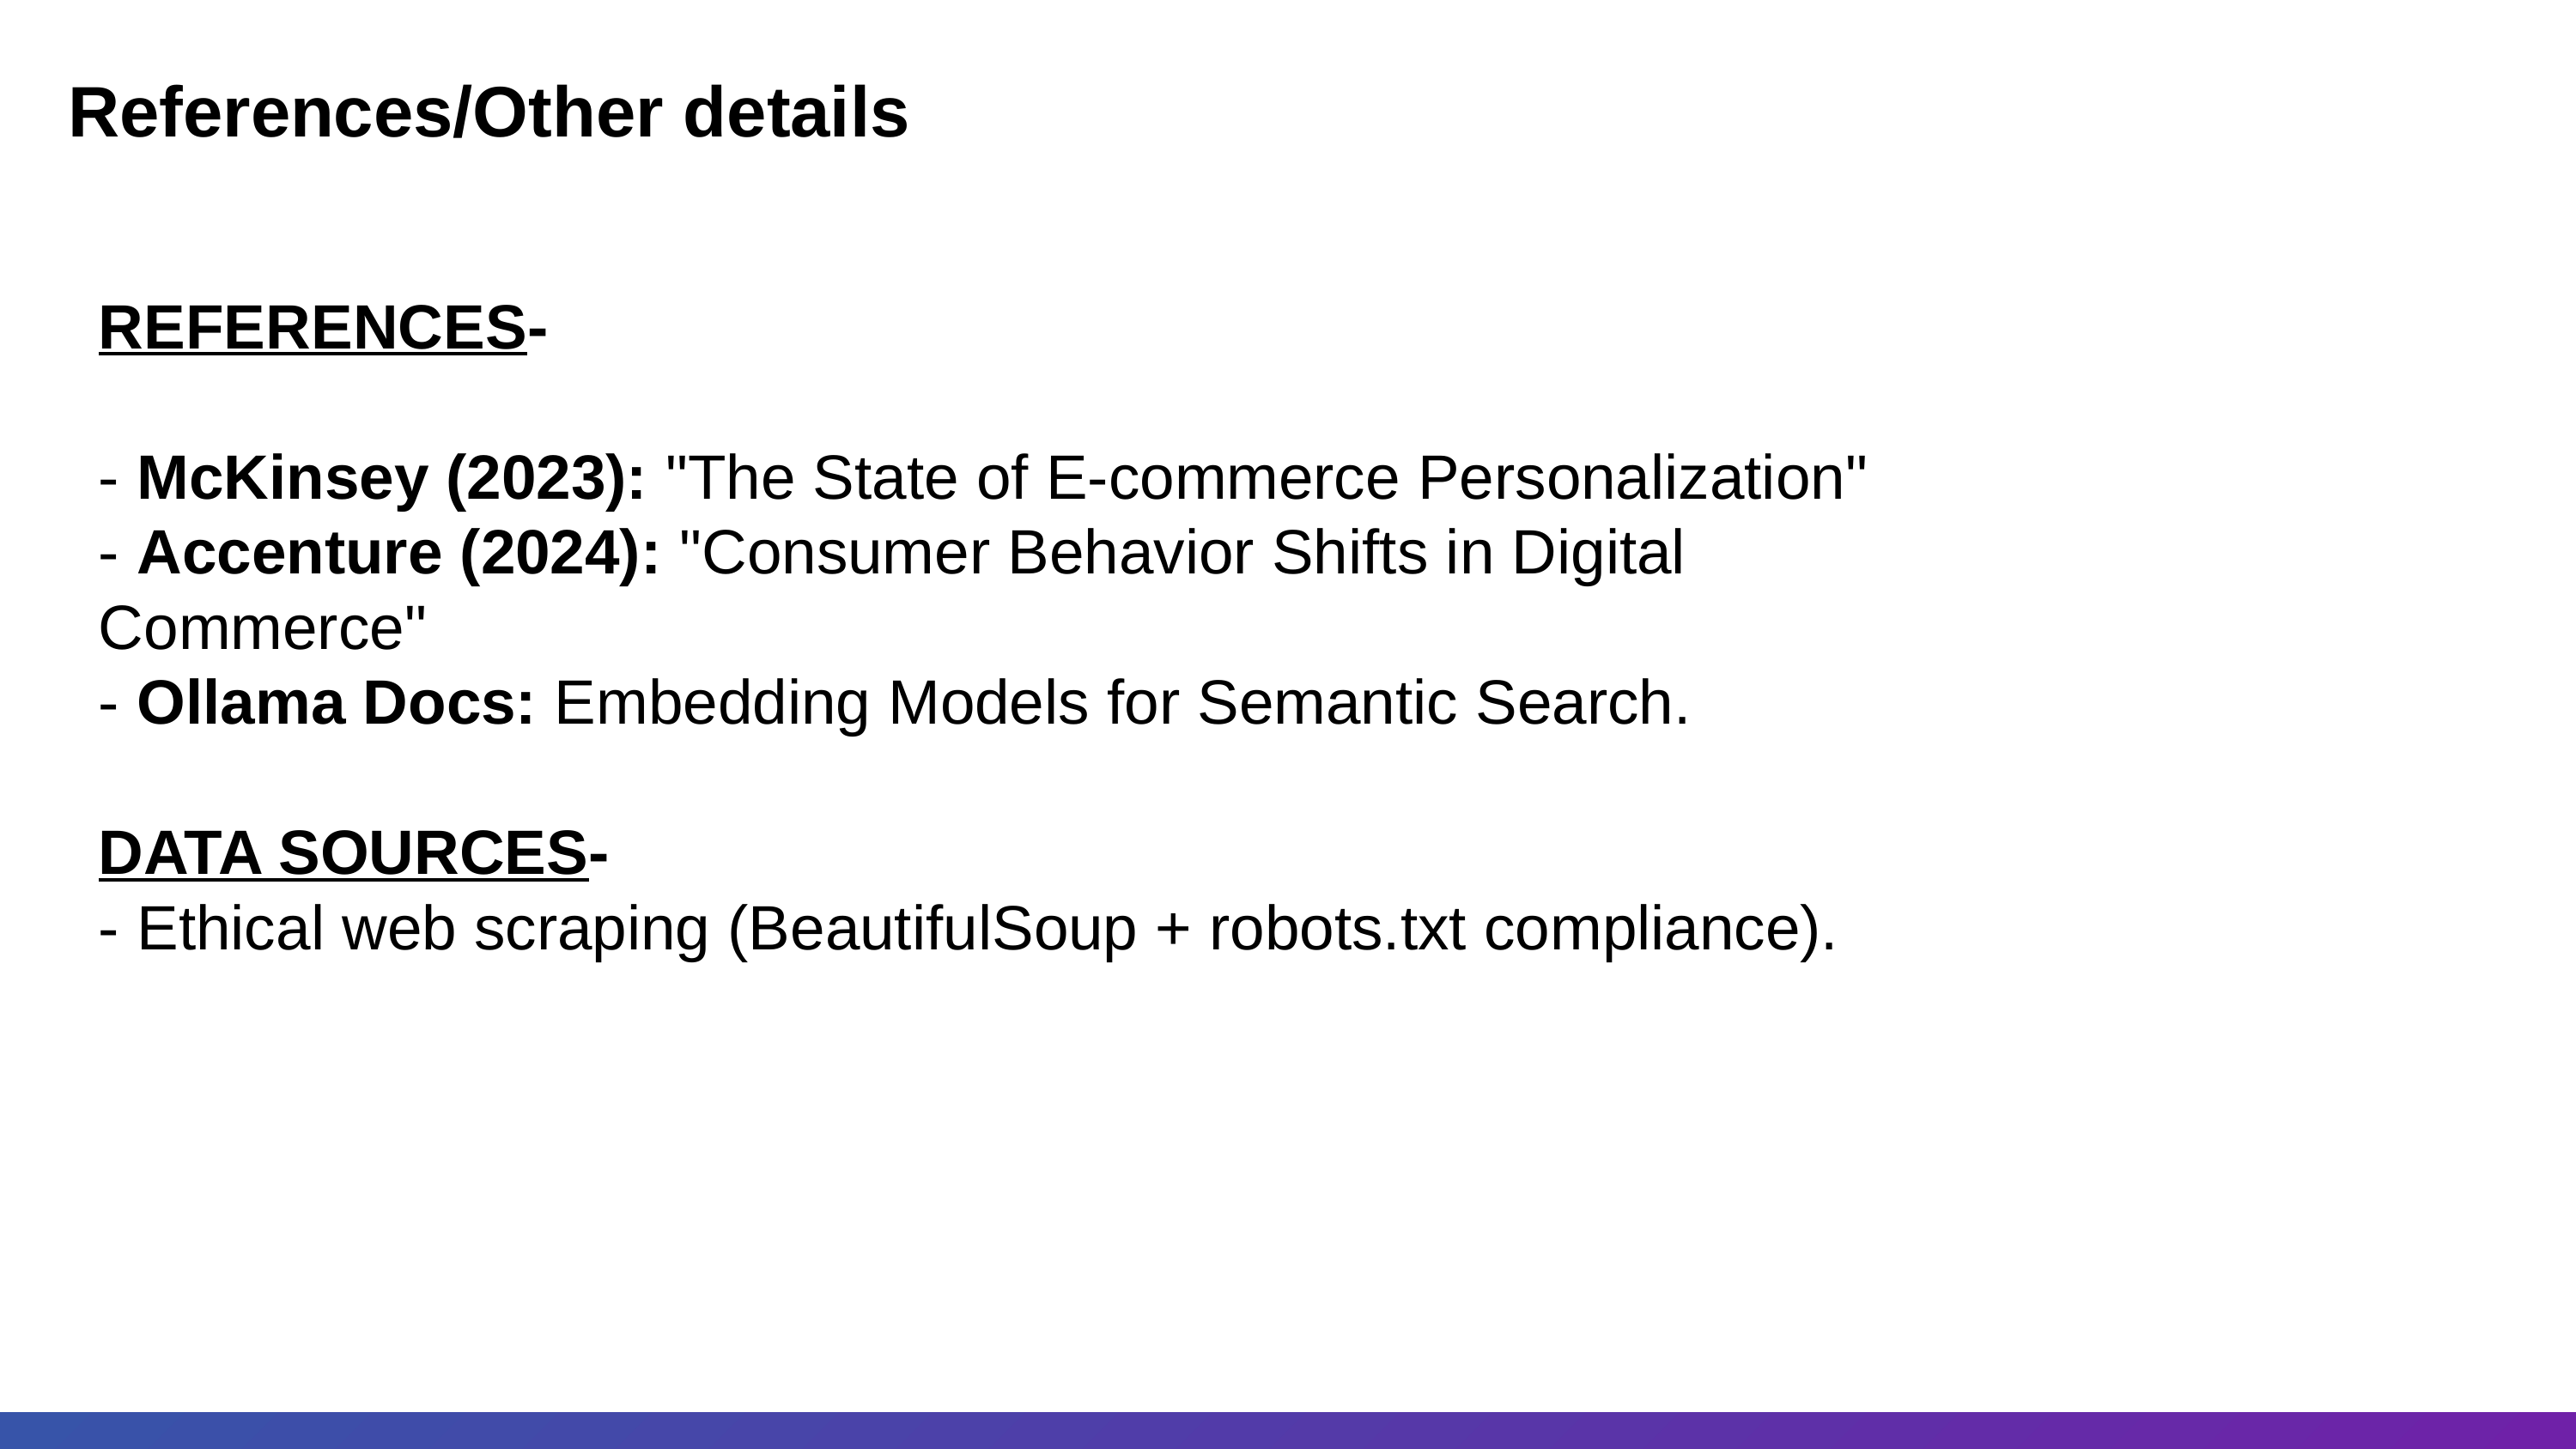

References/Other details
REFERENCES-

- McKinsey (2023): "The State of E-commerce Personalization"
- Accenture (2024): "Consumer Behavior Shifts in Digital Commerce"
- Ollama Docs: Embedding Models for Semantic Search.

DATA SOURCES-
- Ethical web scraping (BeautifulSoup + robots.txt compliance).